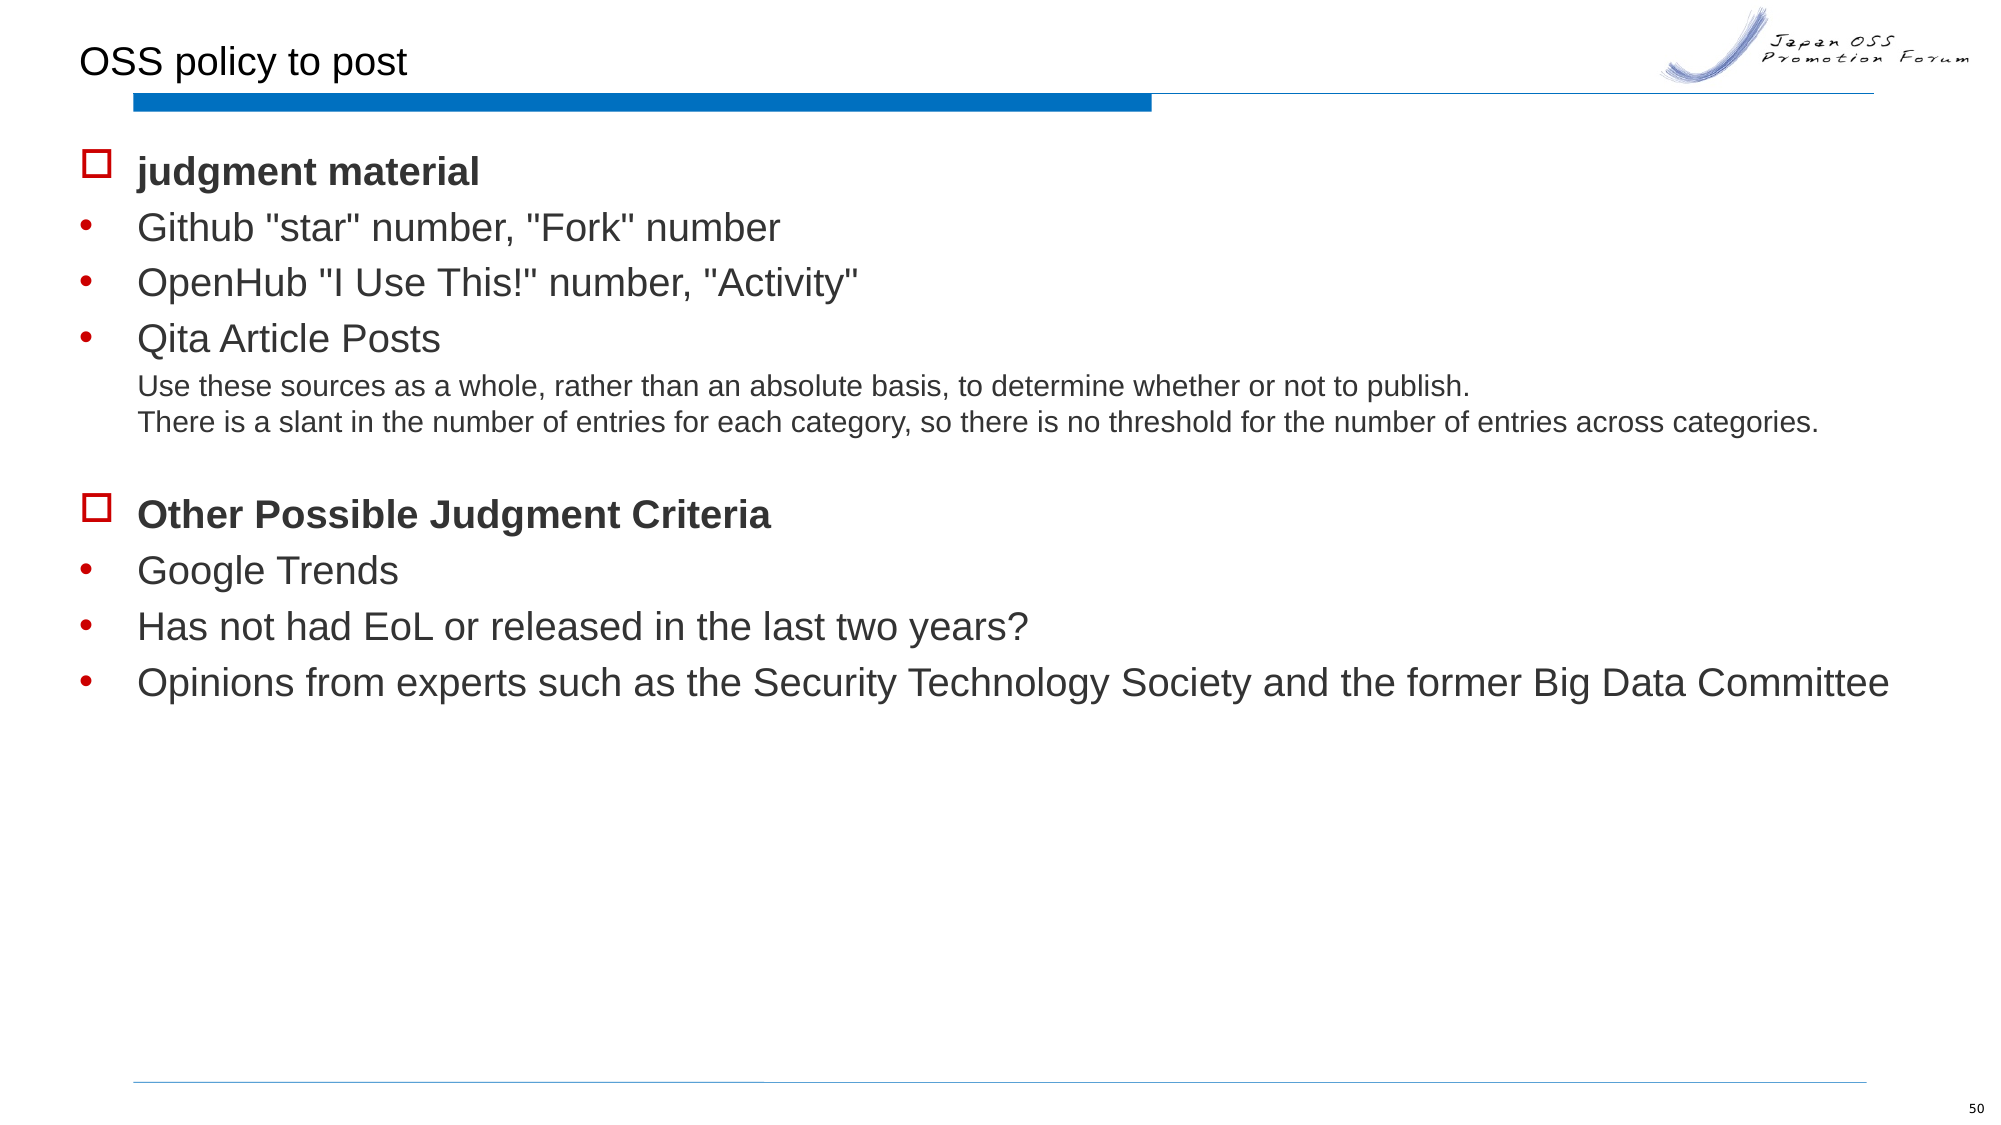

# OSS policy to post
judgment material
Github "star" number, "Fork" number
OpenHub "I Use This!" number, "Activity"
Qita Article Posts
Use these sources as a whole, rather than an absolute basis, to determine whether or not to publish.
There is a slant in the number of entries for each category, so there is no threshold for the number of entries across categories.

Other Possible Judgment Criteria
Google Trends
Has not had EoL or released in the last two years?
Opinions from experts such as the Security Technology Society and the former Big Data Committee

50